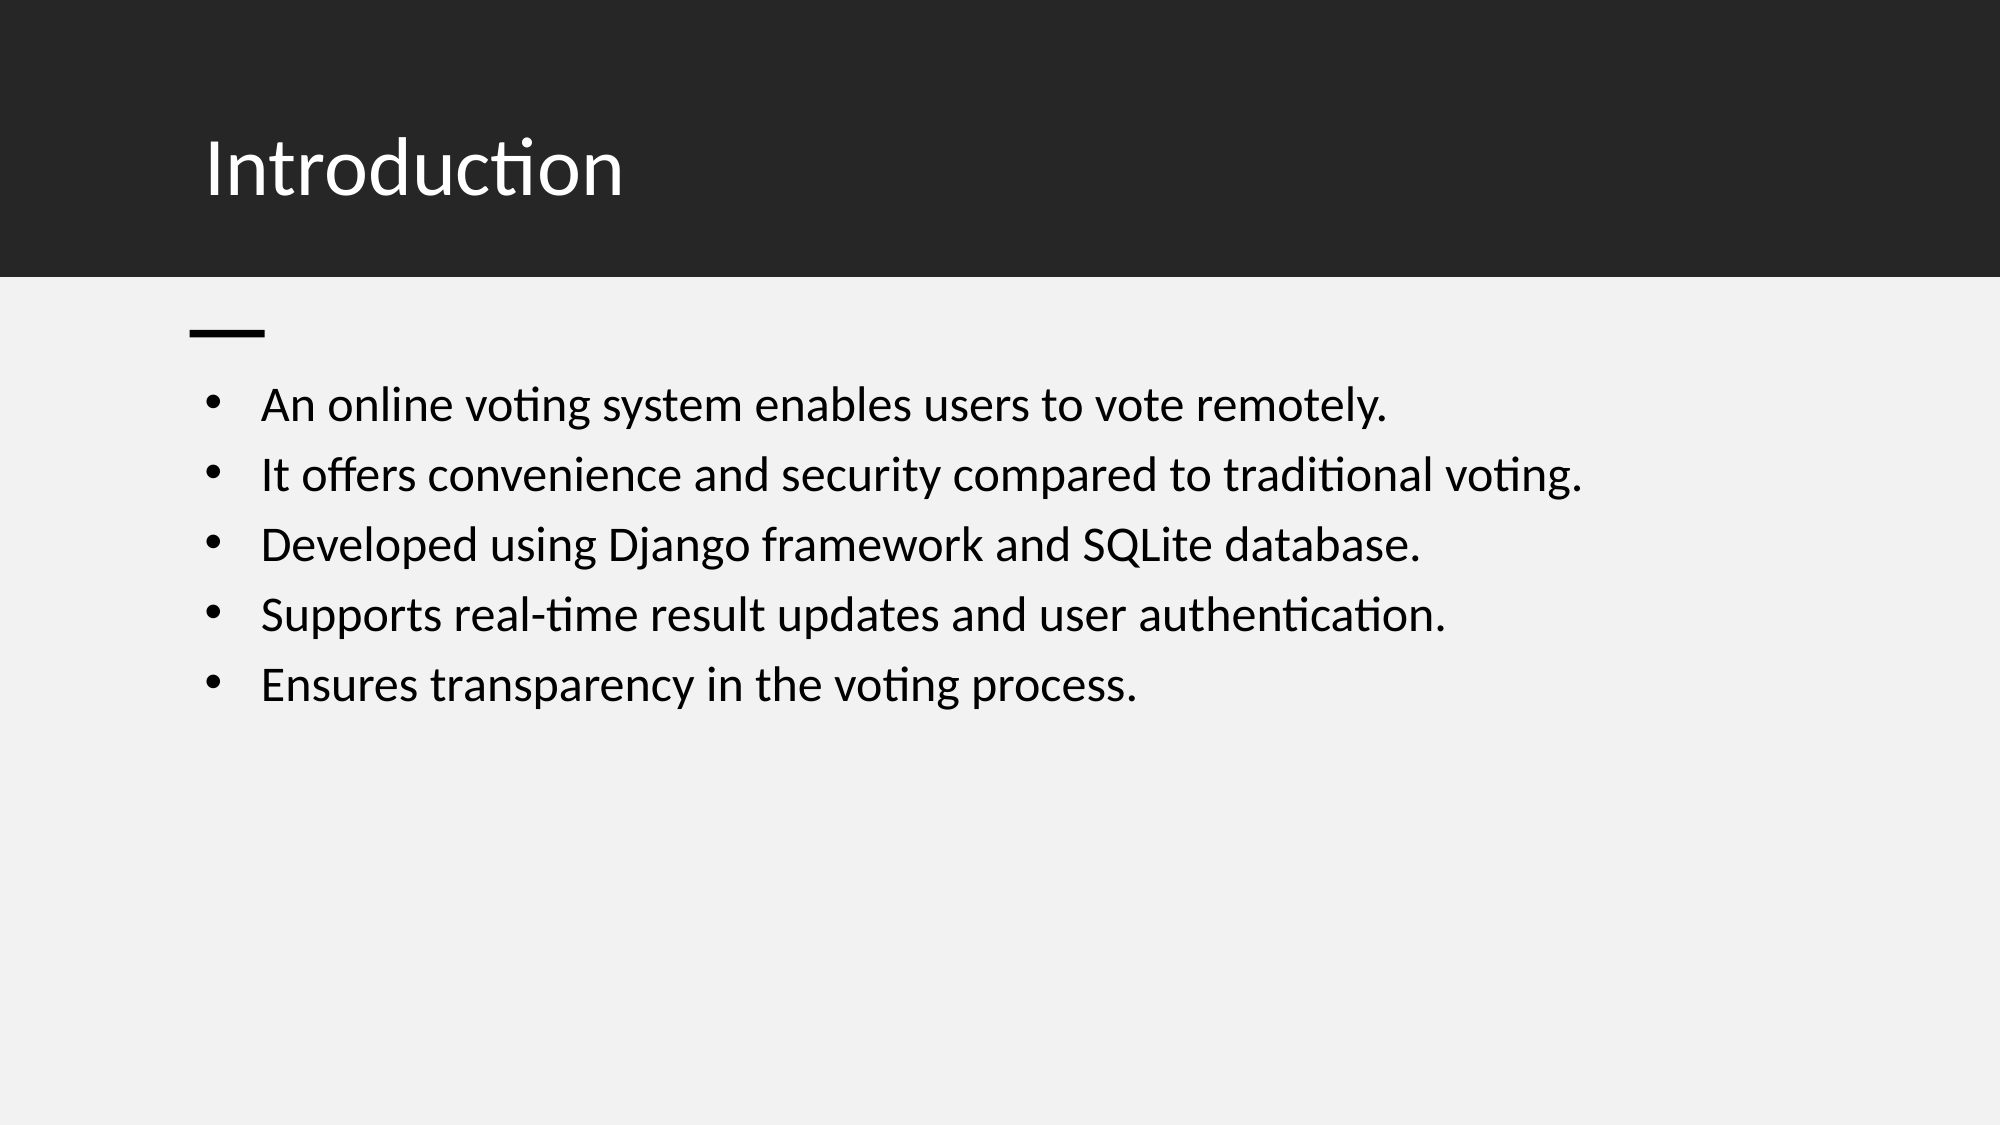

# Introduction

An online voting system enables users to vote remotely.
It offers convenience and security compared to traditional voting.
Developed using Django framework and SQLite database.
Supports real-time result updates and user authentication.
Ensures transparency in the voting process.